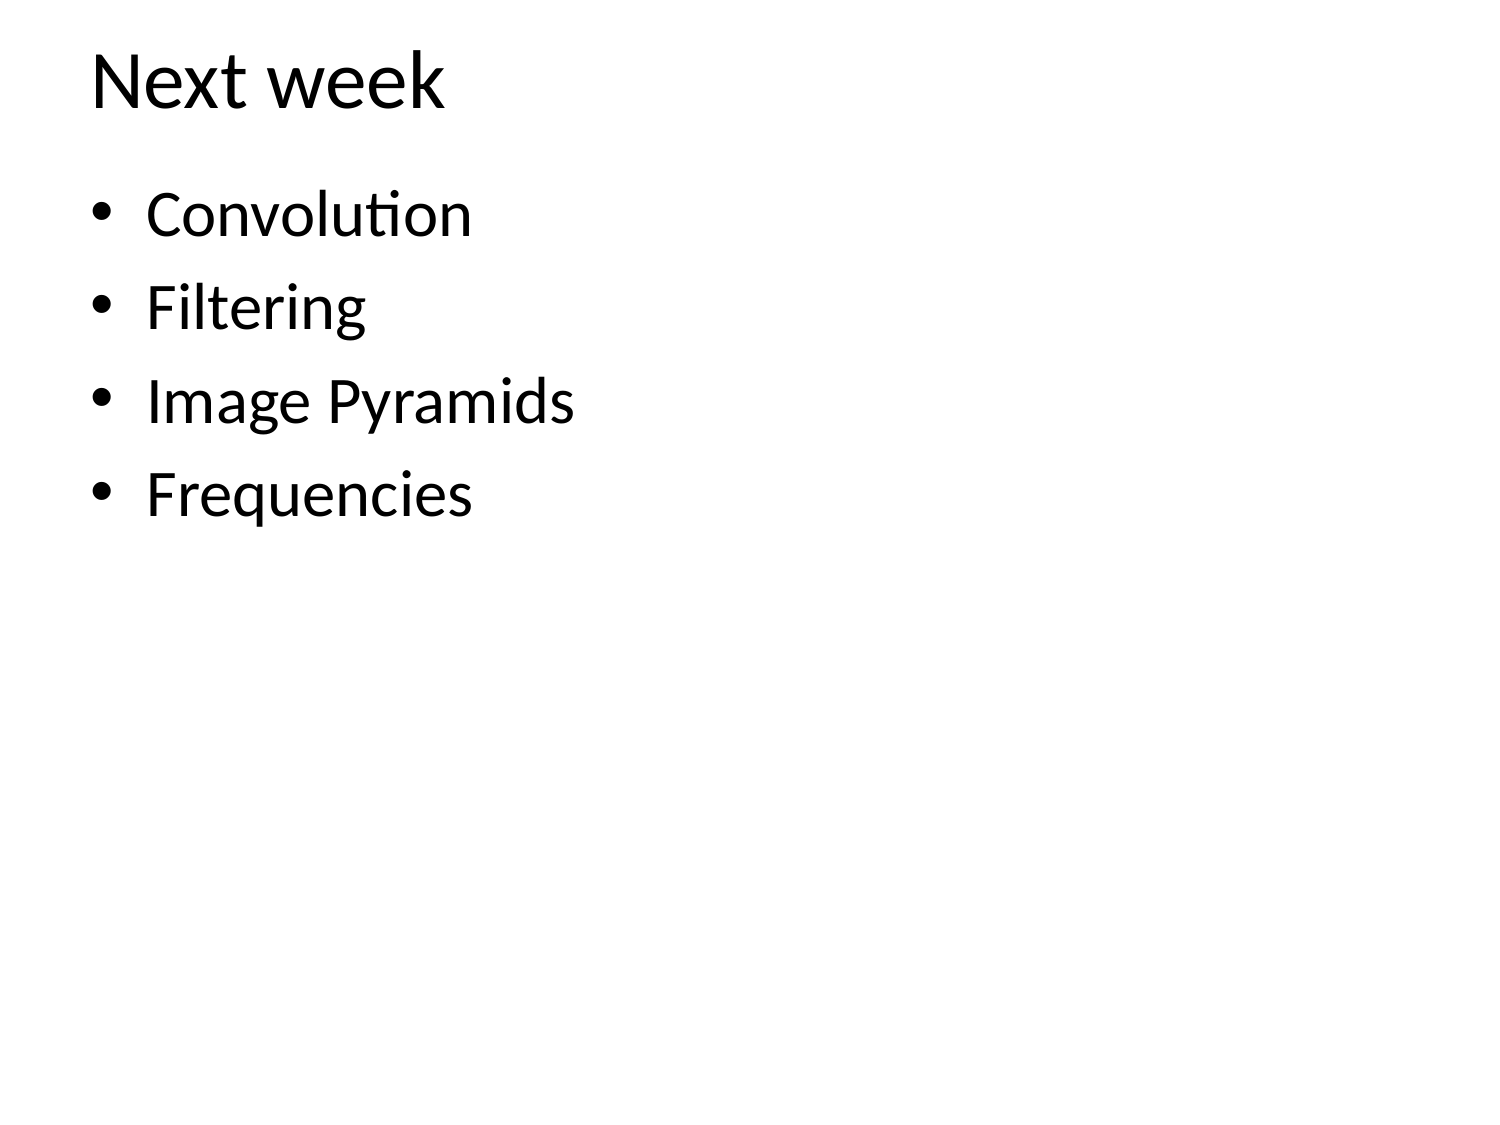

# Next week
Convolution
Filtering
Image Pyramids
Frequencies